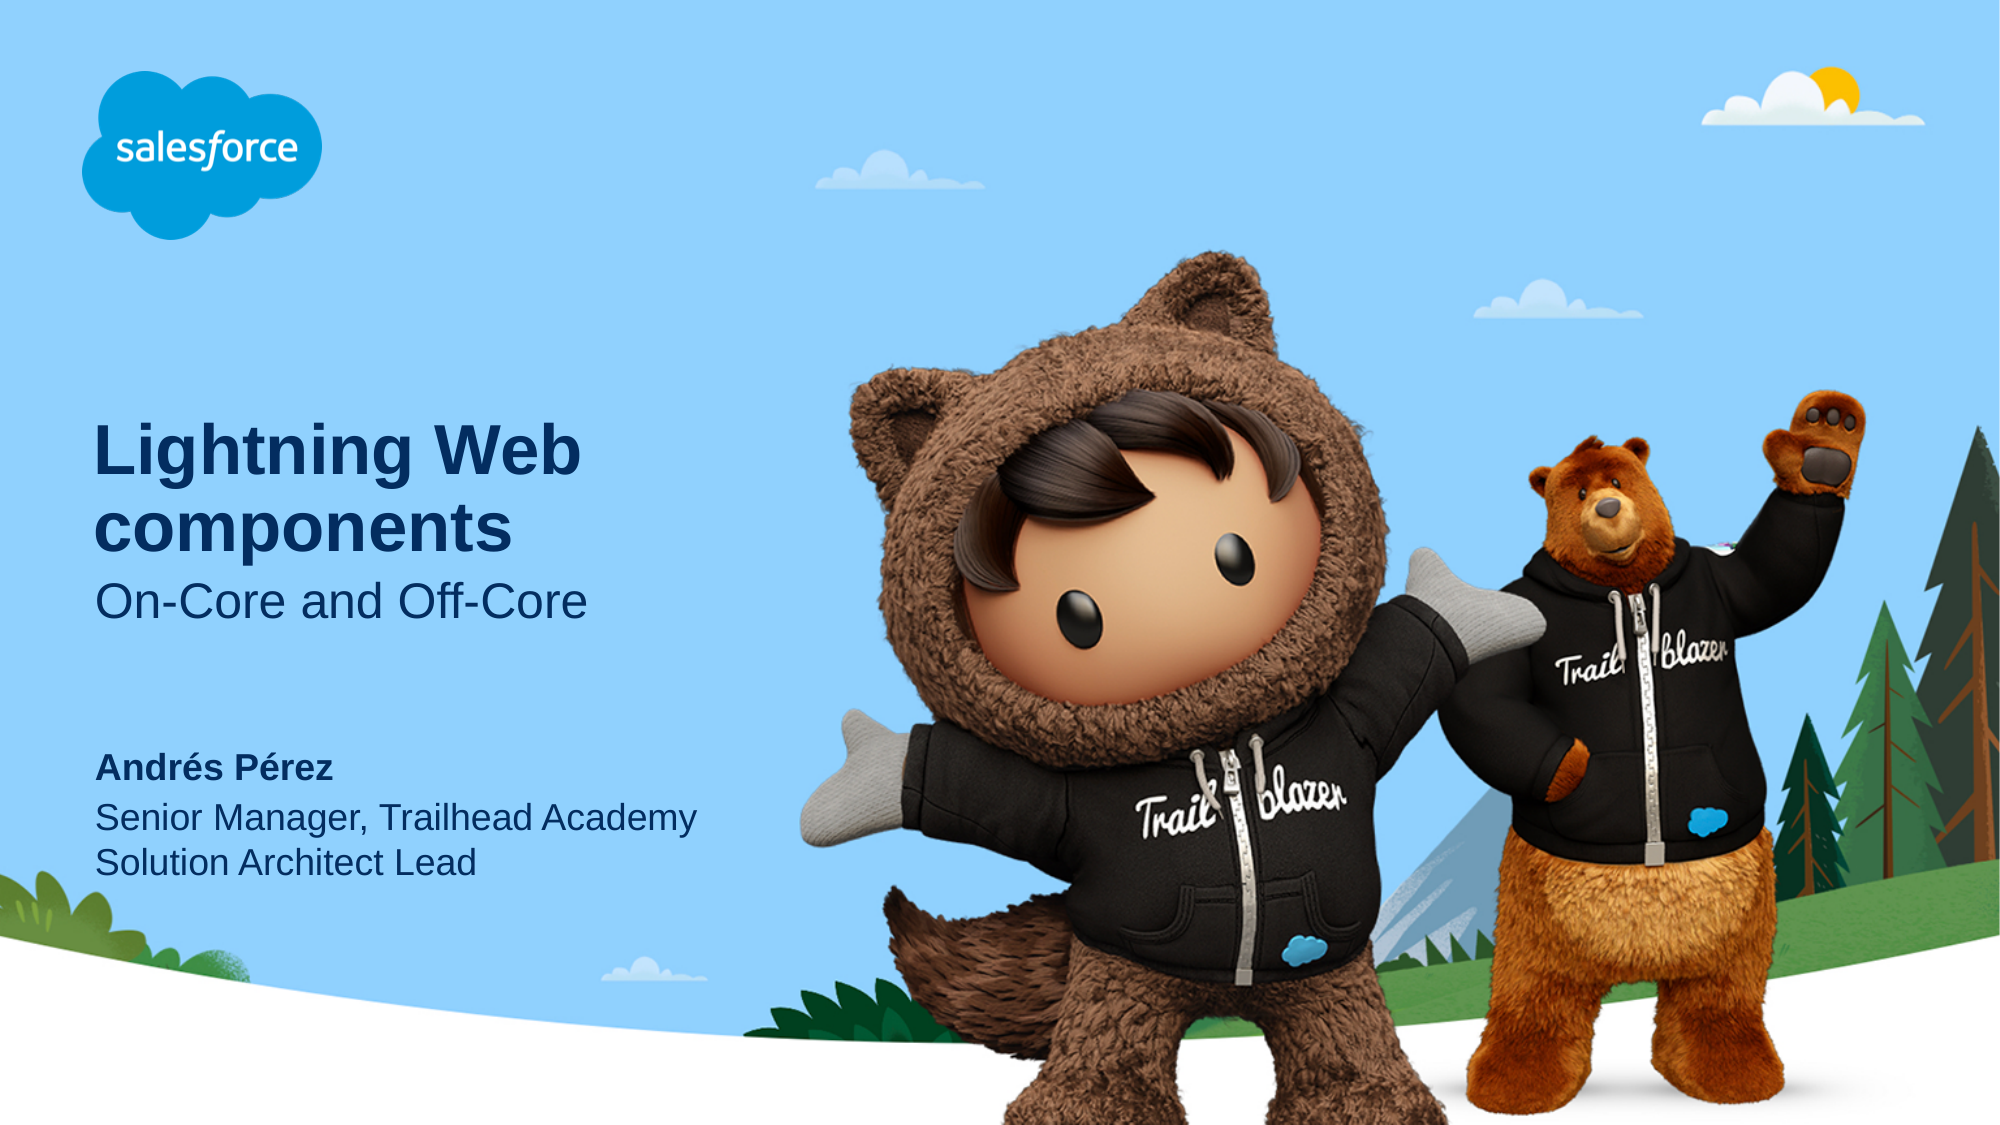

# Lightning Web components
On-Core and Off-Core
Andrés Pérez
Senior Manager, Trailhead Academy Solution Architect Lead